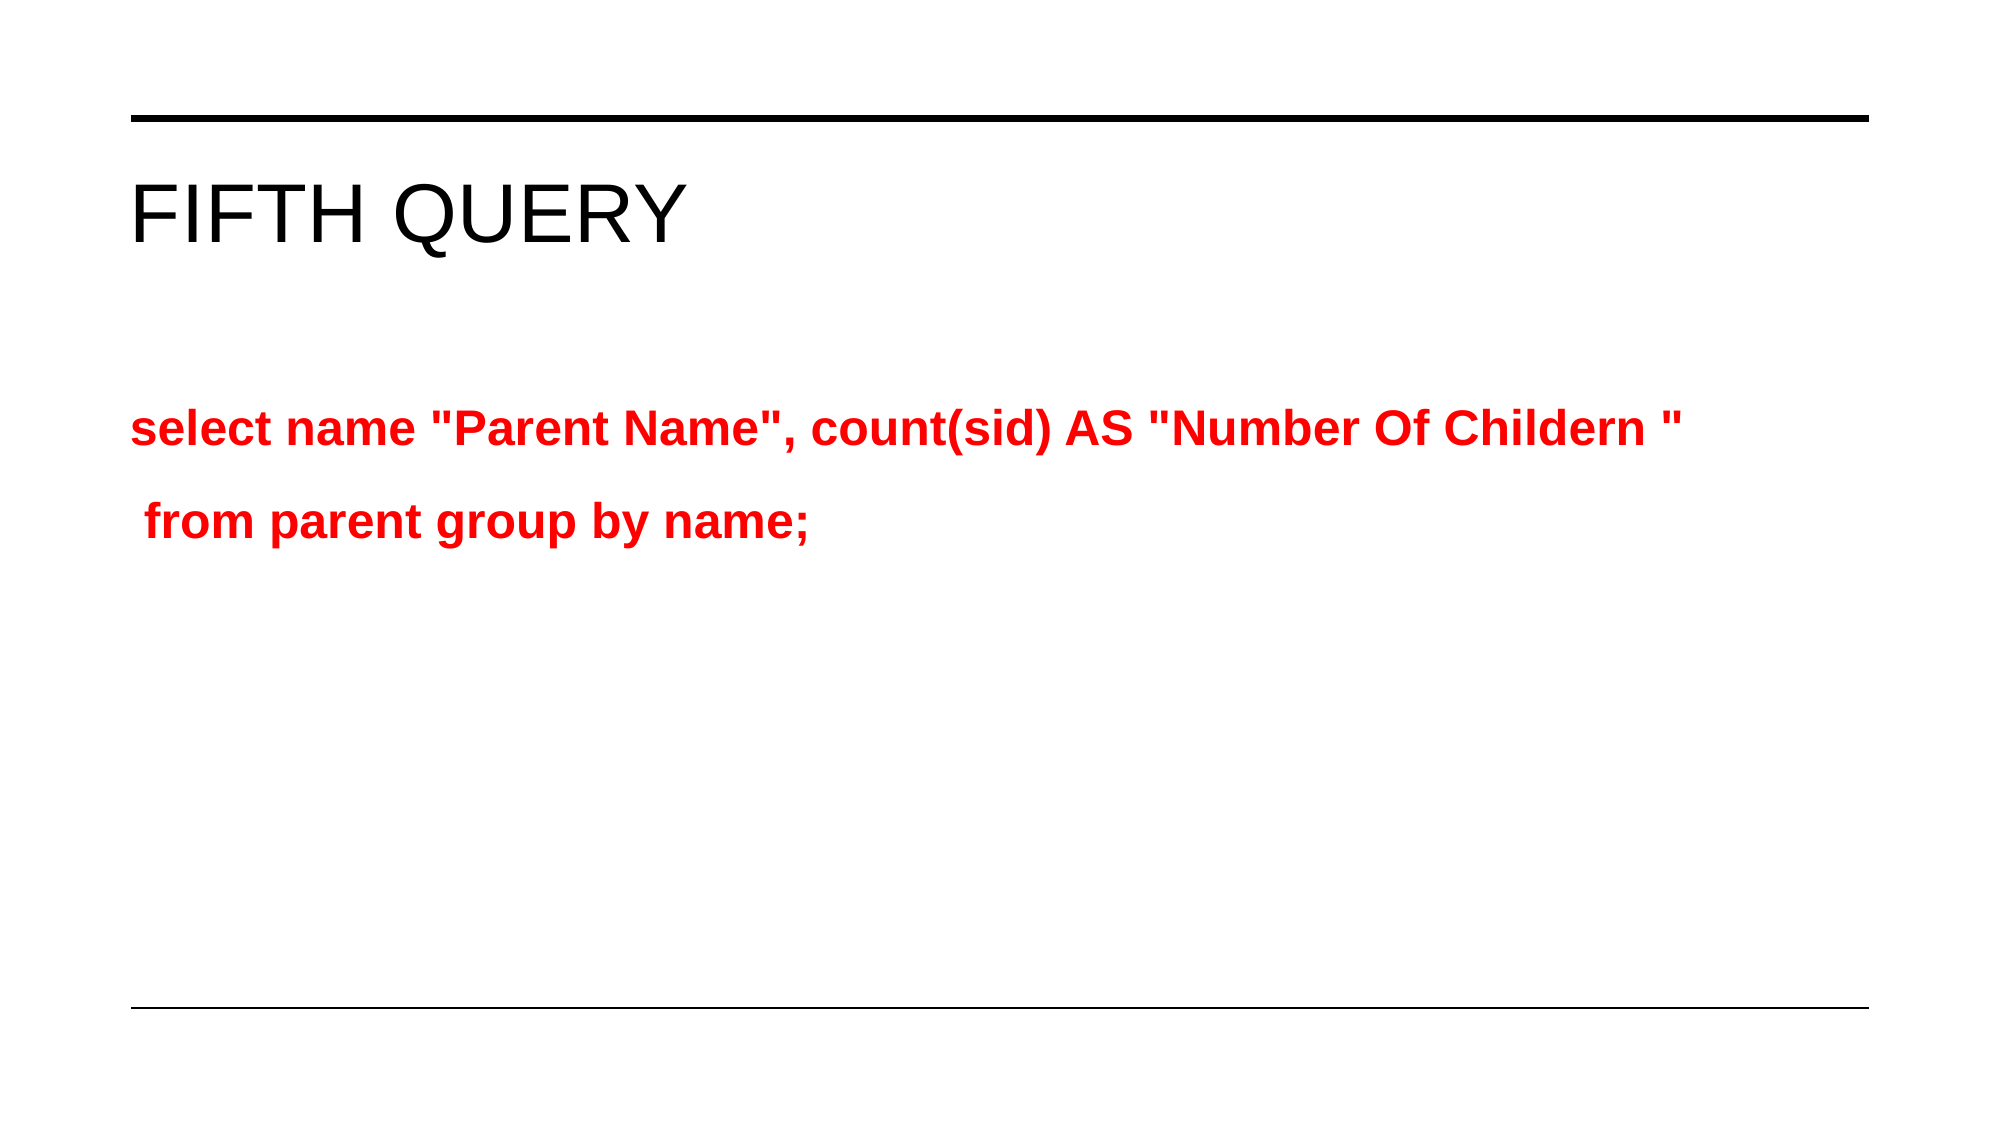

# Fifth Query
select name "Parent Name", count(sid) AS "Number Of Childern "
 from parent group by name;